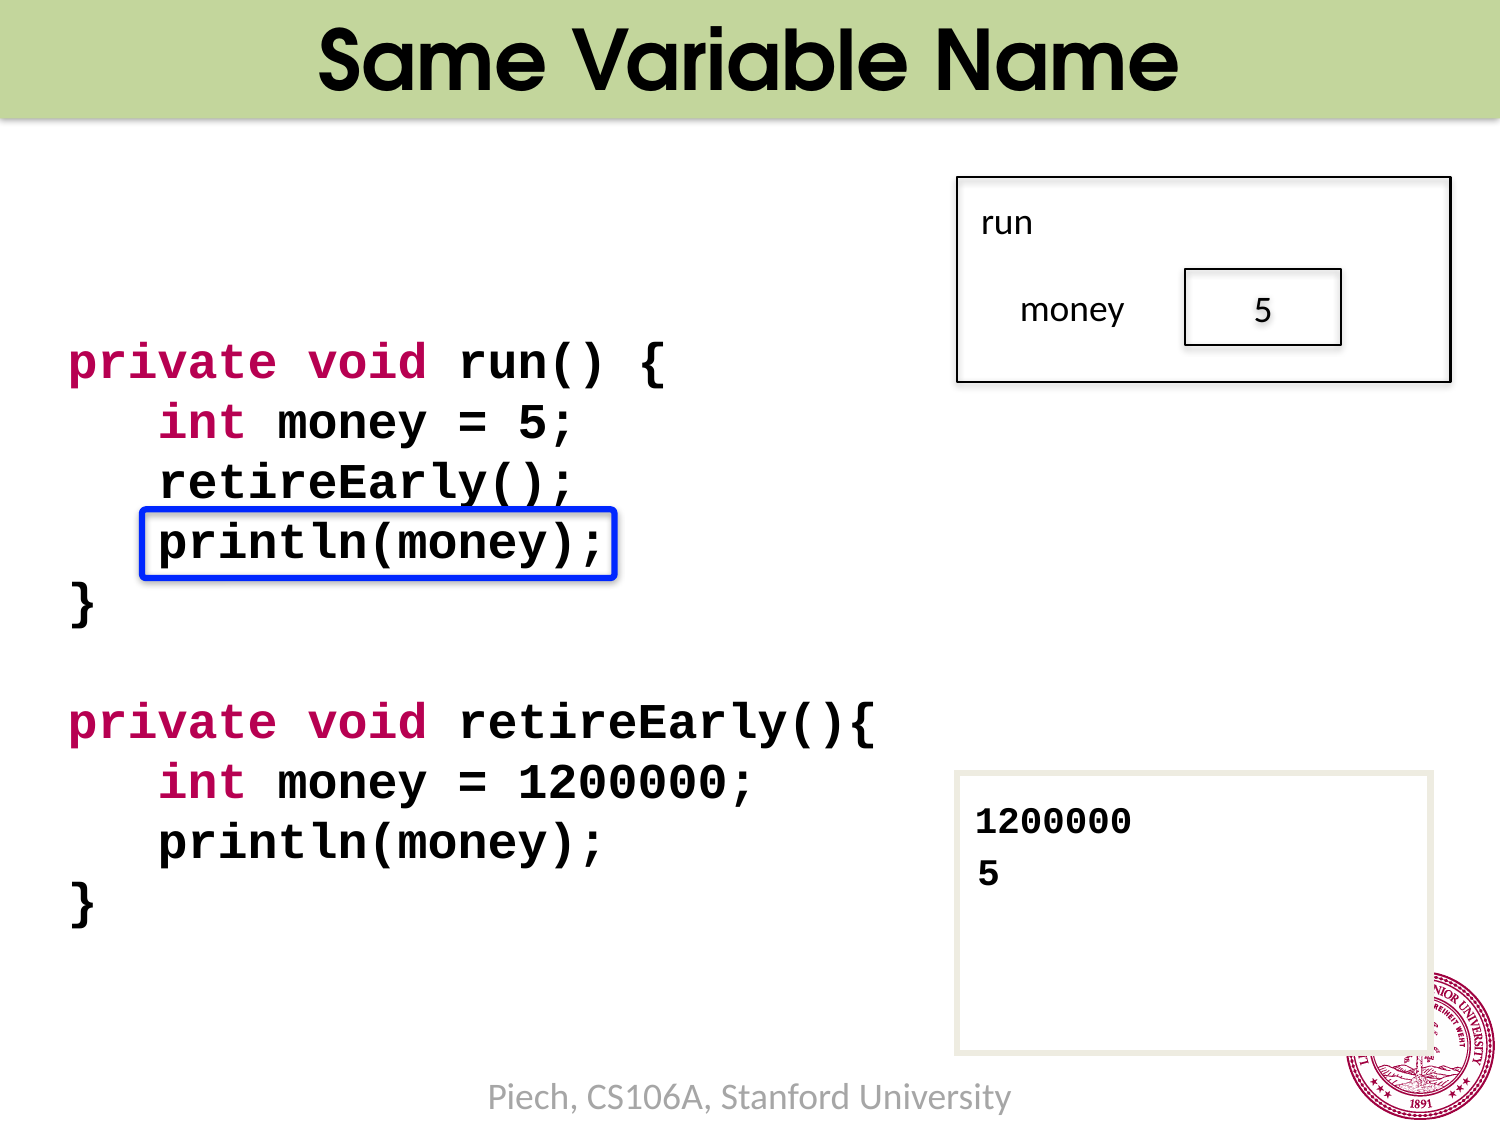

Same Variable Name

run
5
money

private void run() {
   int money = 5;
   retireEarly();
   println(money);
}

private void retireEarly(){
   int money = 1200000;
   println(money);
}

1200000
5